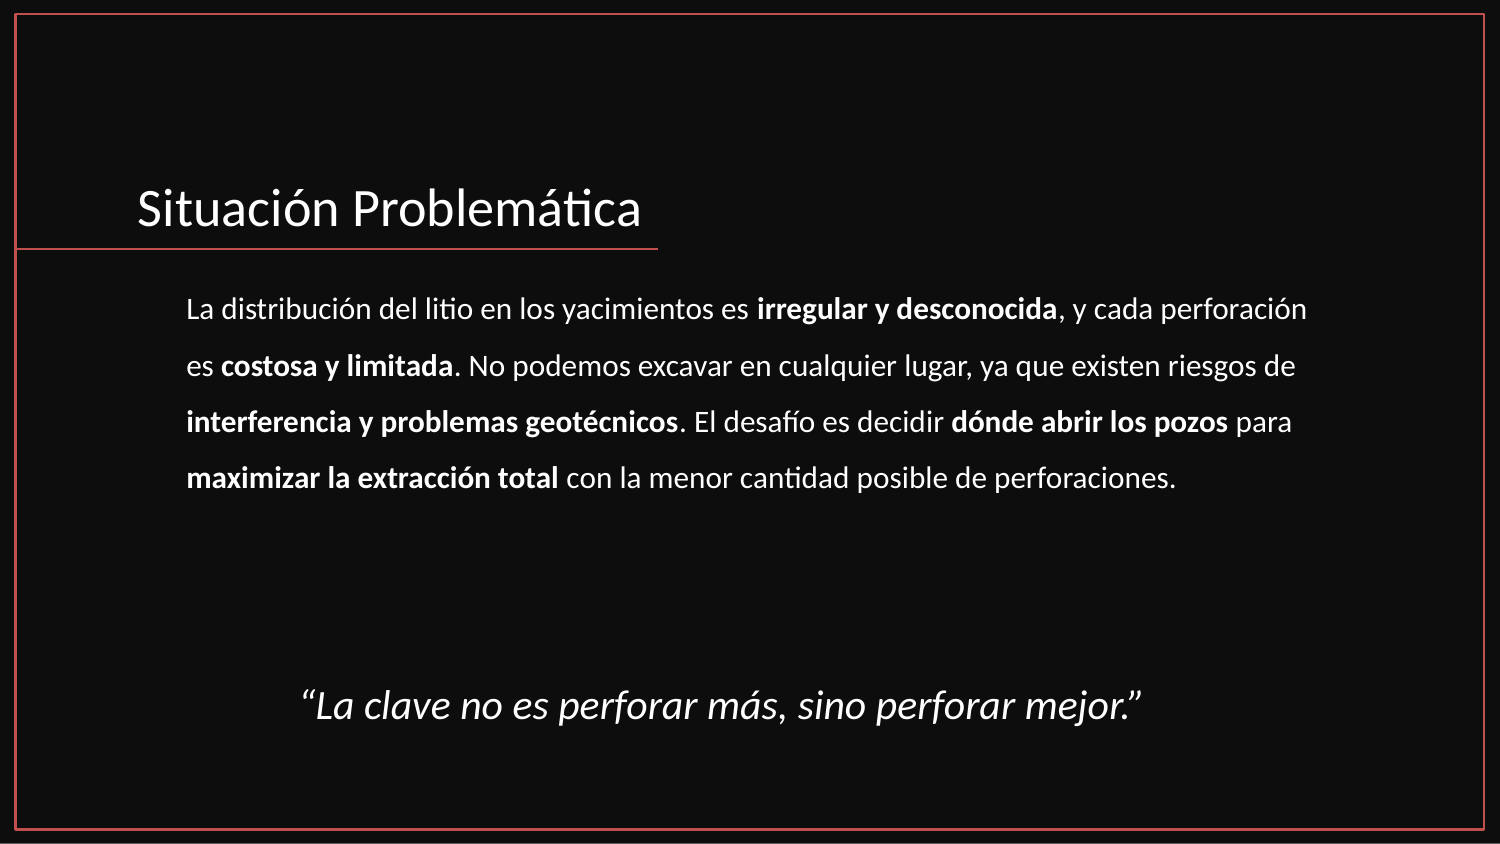

# Situación Problemática
La distribución del litio en los yacimientos es irregular y desconocida, y cada perforación es costosa y limitada. No podemos excavar en cualquier lugar, ya que existen riesgos de interferencia y problemas geotécnicos. El desafío es decidir dónde abrir los pozos para maximizar la extracción total con la menor cantidad posible de perforaciones.
“La clave no es perforar más, sino perforar mejor.”